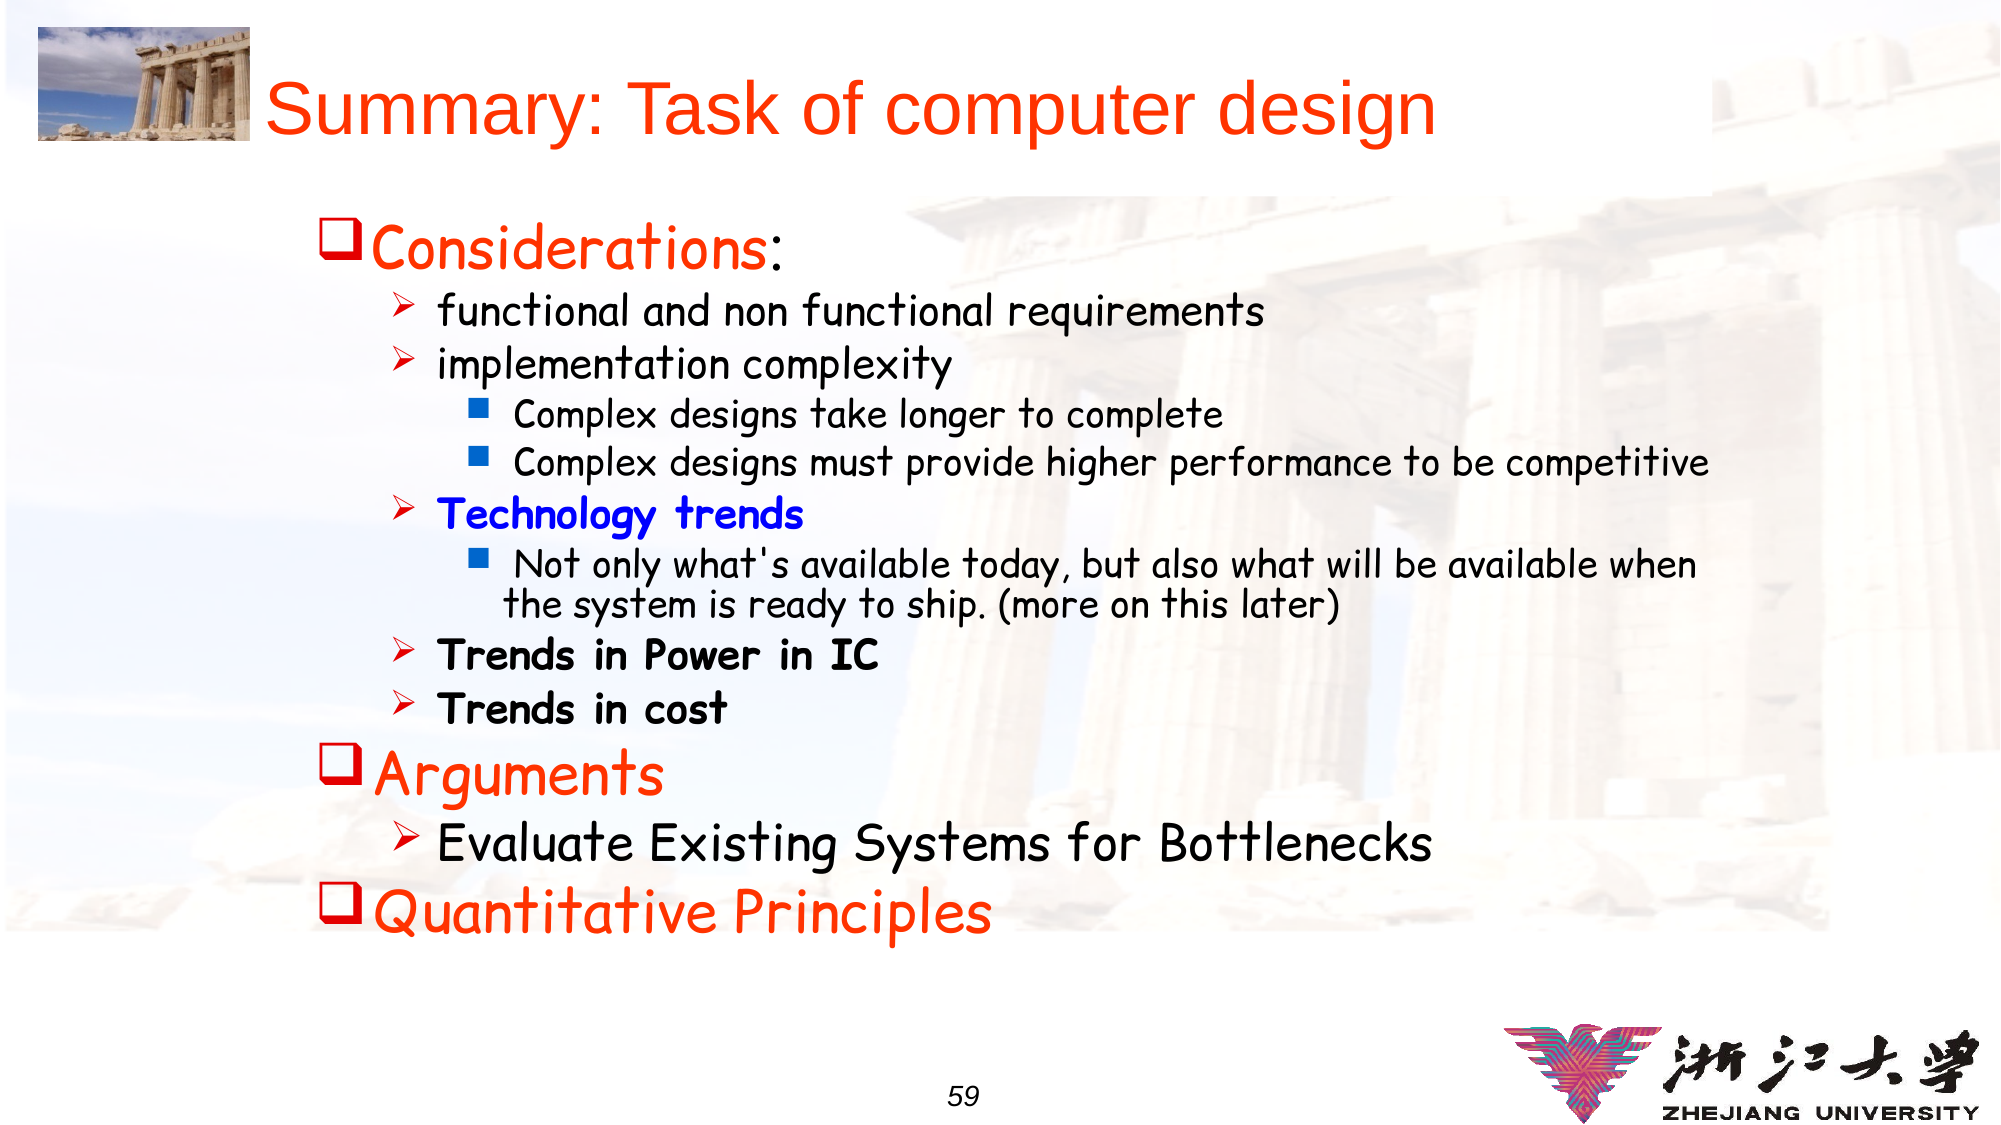

# Summary: Task of computer design
Considerations:
functional and non functional requirements
implementation complexity
 Complex designs take longer to complete
 Complex designs must provide higher performance to be competitive
Technology trends
 Not only what's available today, but also what will be available when the system is ready to ship. (more on this later)
Trends in Power in IC
Trends in cost
Arguments
Evaluate Existing Systems for Bottlenecks
Quantitative Principles